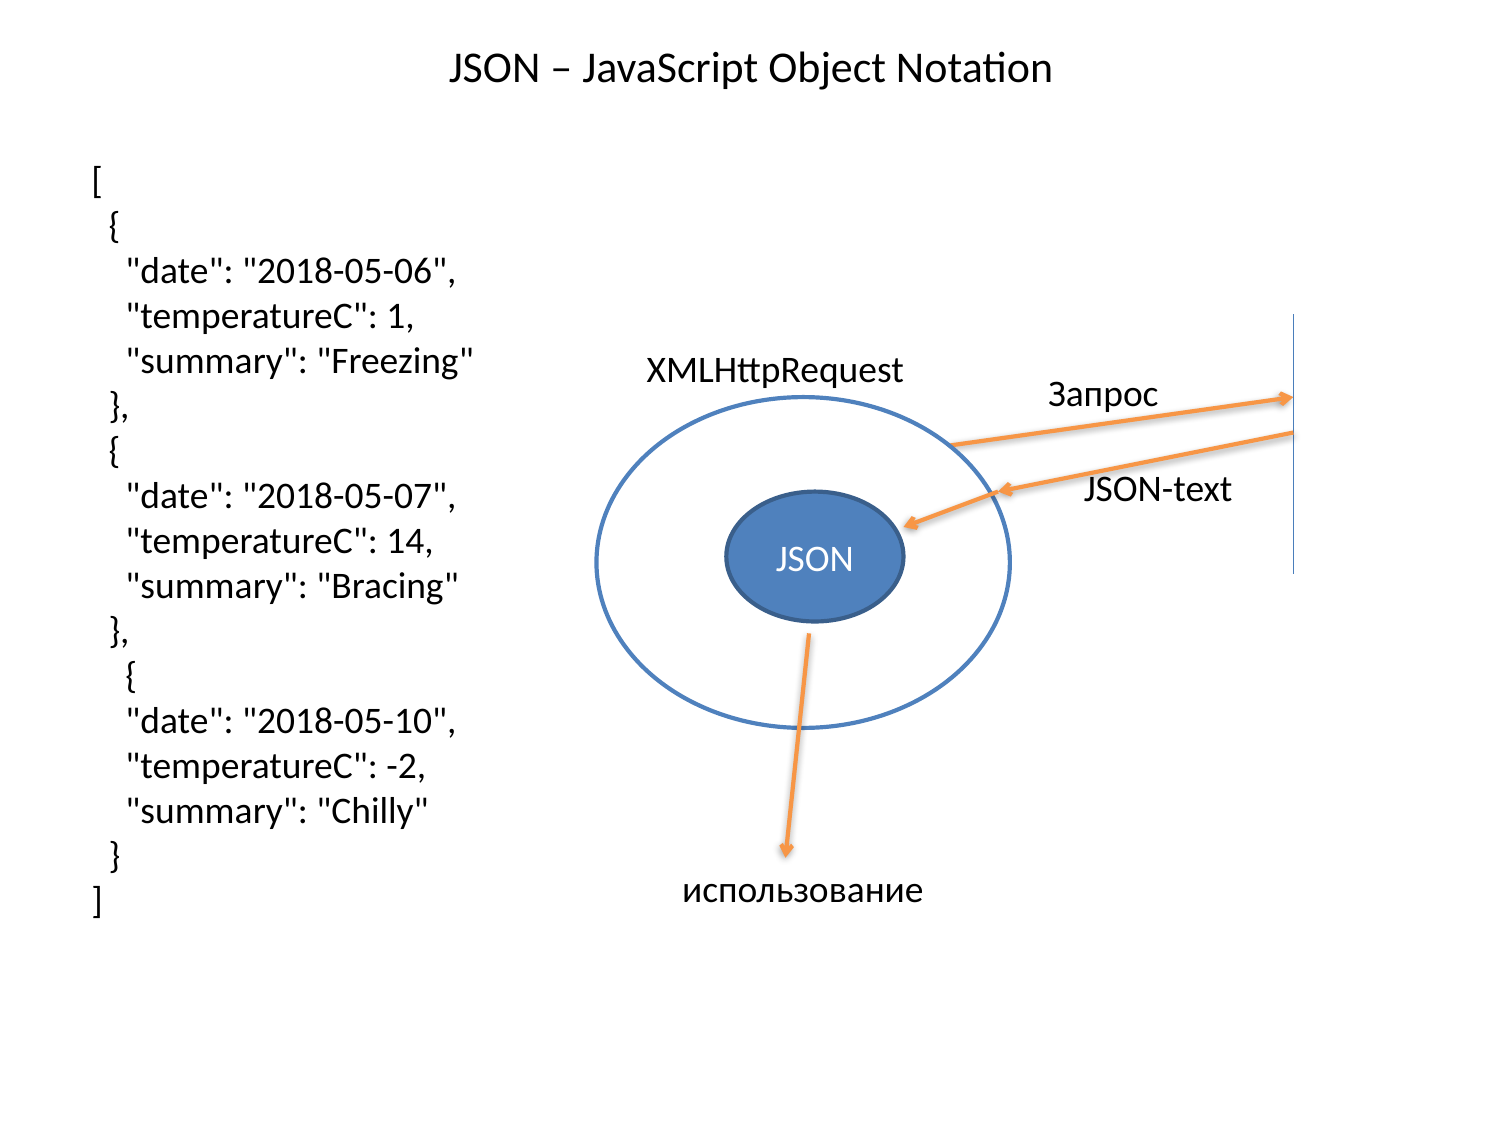

# JSON – JavaScript Object Notation
[
  {
    "date": "2018-05-06",
    "temperatureC": 1,
    "summary": "Freezing"
  },
  {
    "date": "2018-05-07",
    "temperatureC": 14,
    "summary": "Bracing"
  },
    {
    "date": "2018-05-10",
    "temperatureC": -2,
    "summary": "Chilly"
  }
]

XMLHttpRequest
Запрос

JSON-text
JSON
использование